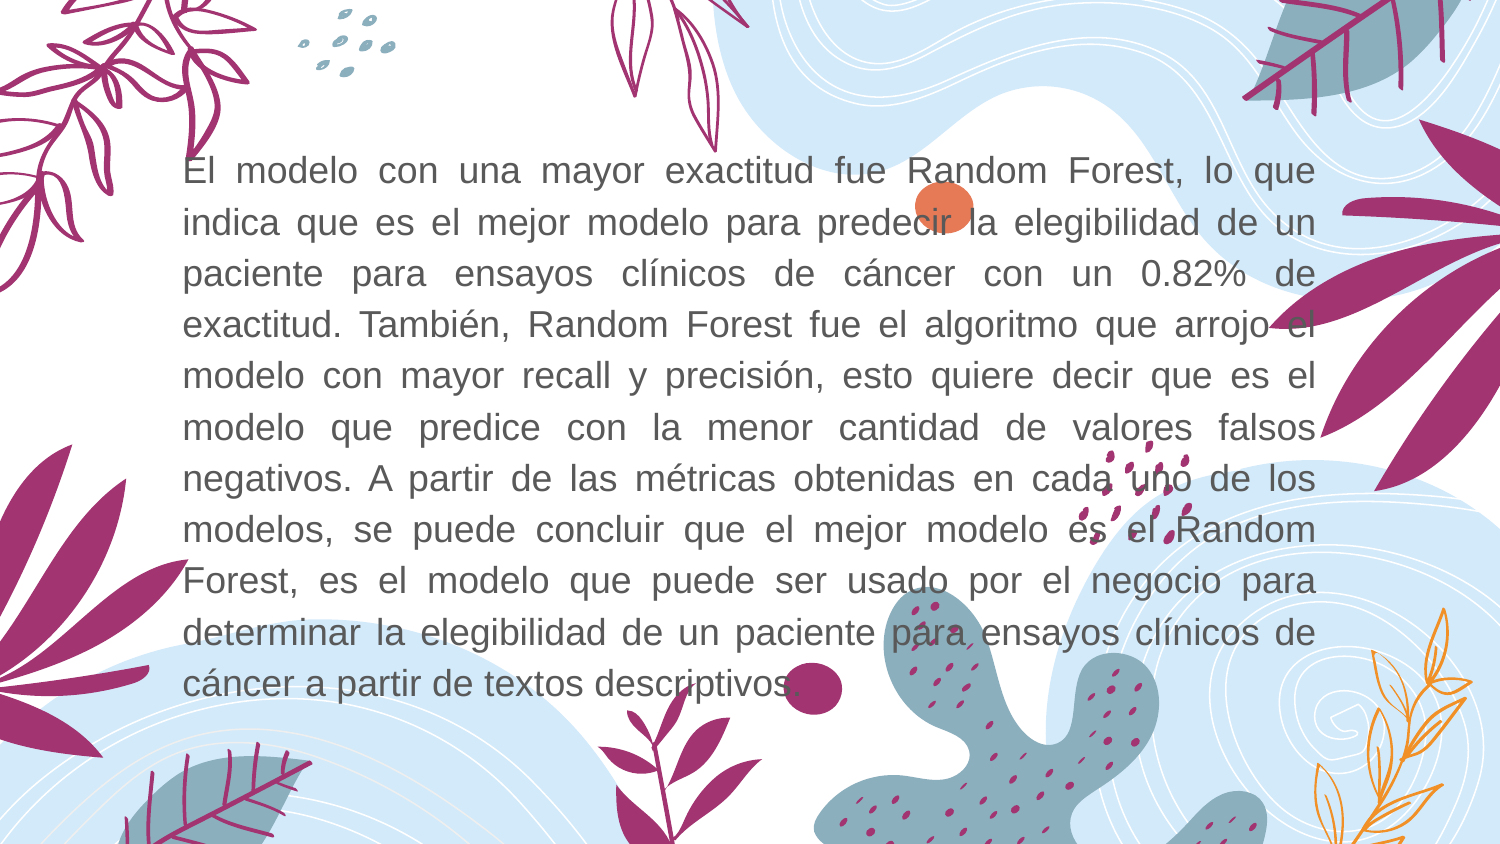

El modelo con una mayor exactitud fue Random Forest, lo que indica que es el mejor modelo para predecir la elegibilidad de un paciente para ensayos clínicos de cáncer con un 0.82% de exactitud. También, Random Forest fue el algoritmo que arrojo el modelo con mayor recall y precisión, esto quiere decir que es el modelo que predice con la menor cantidad de valores falsos negativos. A partir de las métricas obtenidas en cada uno de los modelos, se puede concluir que el mejor modelo es el Random Forest, es el modelo que puede ser usado por el negocio para determinar la elegibilidad de un paciente para ensayos clínicos de cáncer a partir de textos descriptivos.